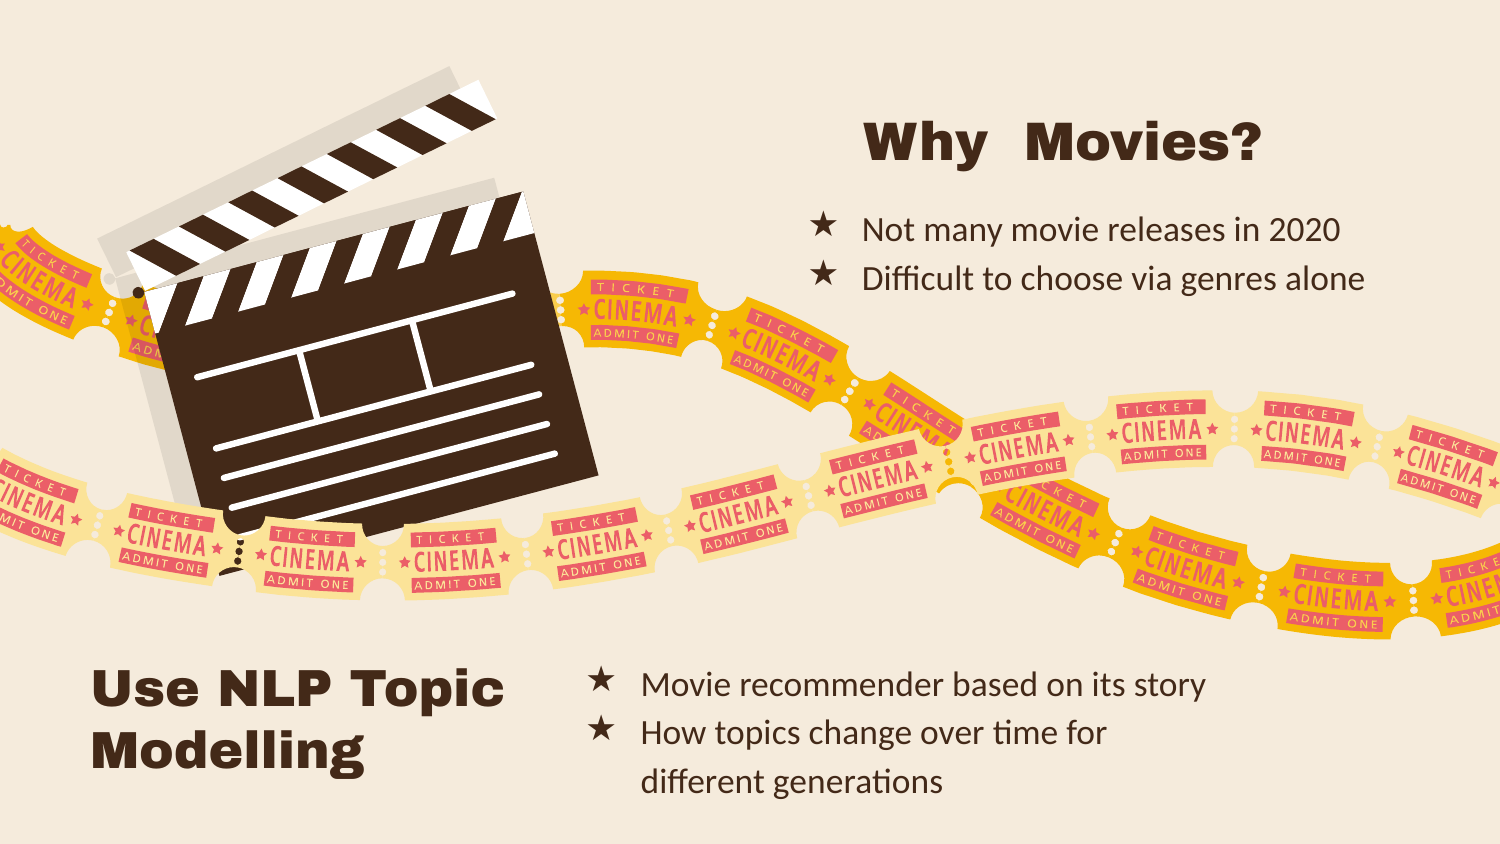

# Why  Movies?

Not many movie releases in 2020
Difficult to choose via genres alone
Use NLP Topic Modelling
Movie recommender based on its story
How topics change over time for different generations